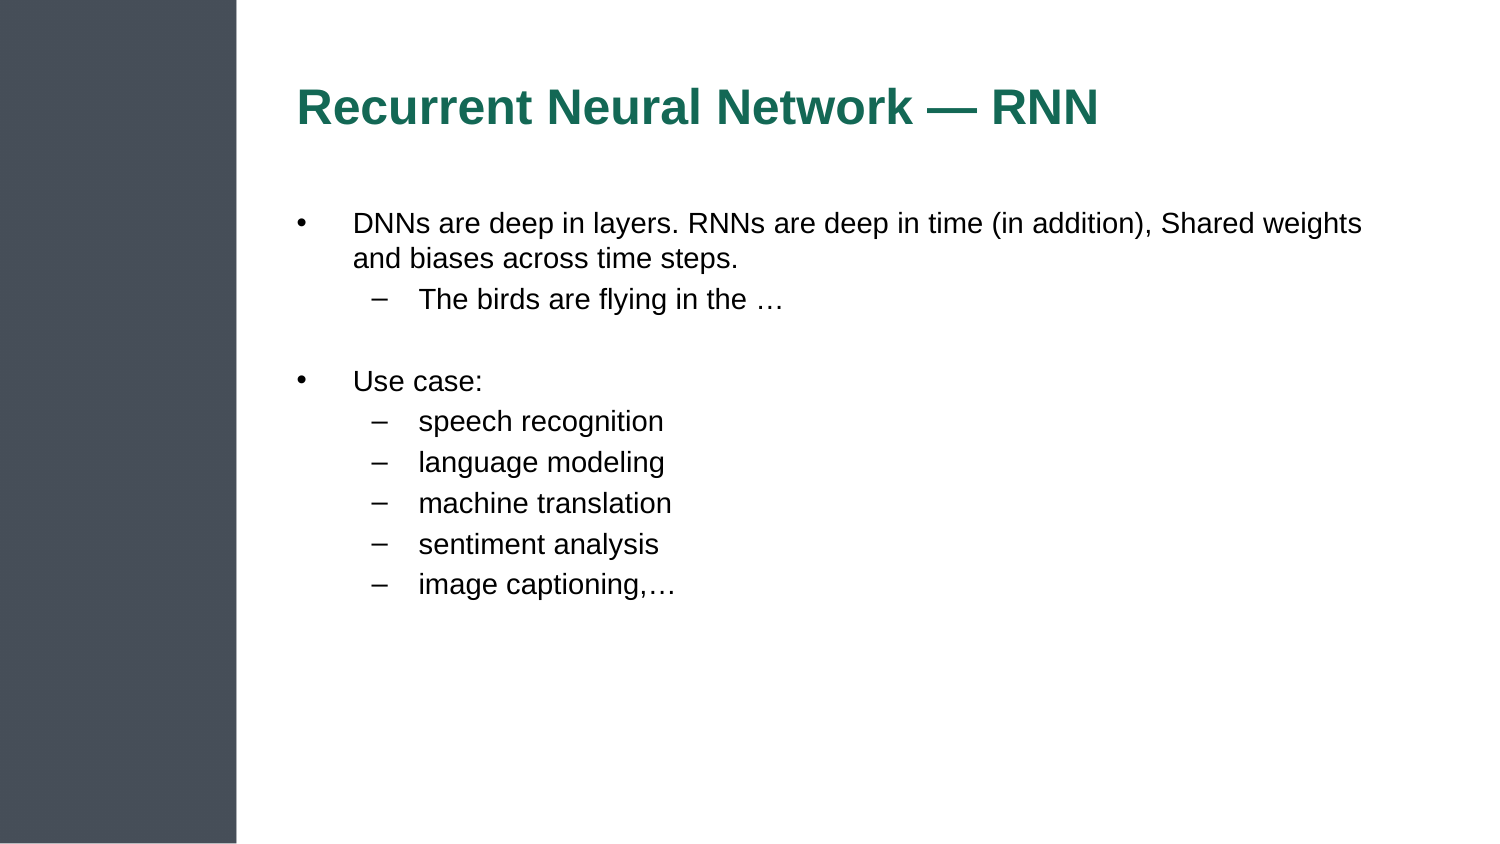

# Recurrent Neural Network — RNN
DNNs are deep in layers. RNNs are deep in time (in addition), Shared weights and biases across time steps.
The birds are flying in the …

Use case:
speech recognition
language modeling
machine translation
sentiment analysis
image captioning,…